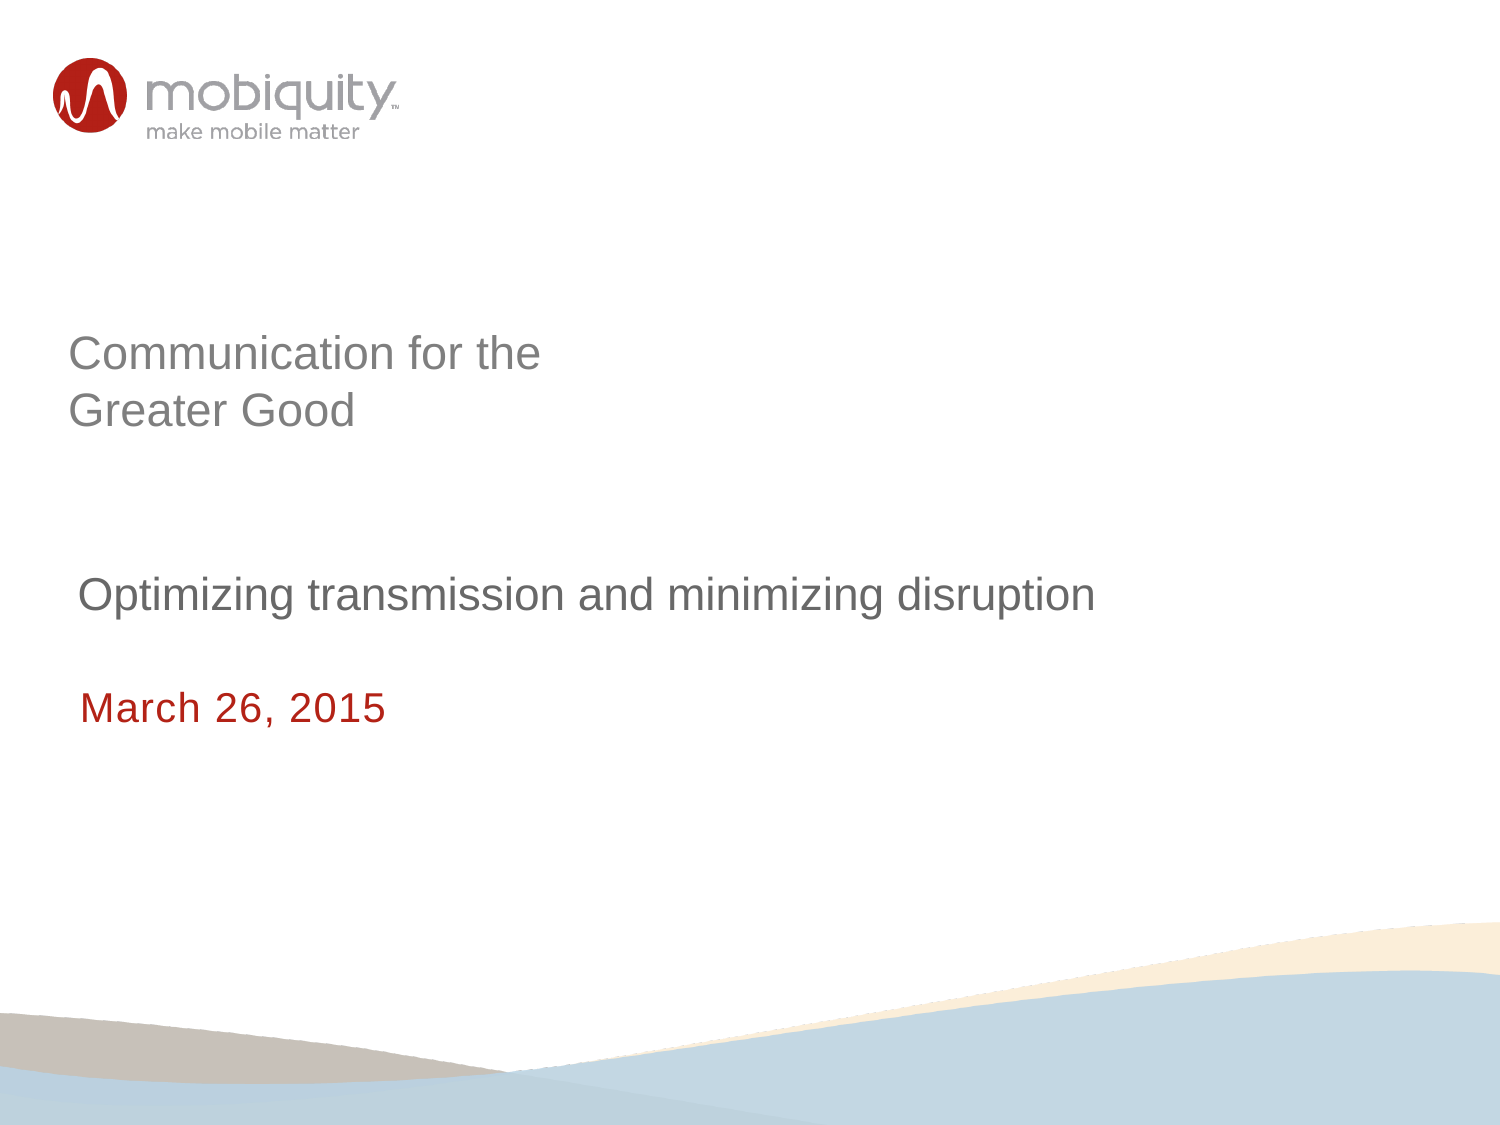

# Communication for the Greater Good
Optimizing transmission and minimizing disruption
March 26, 2015